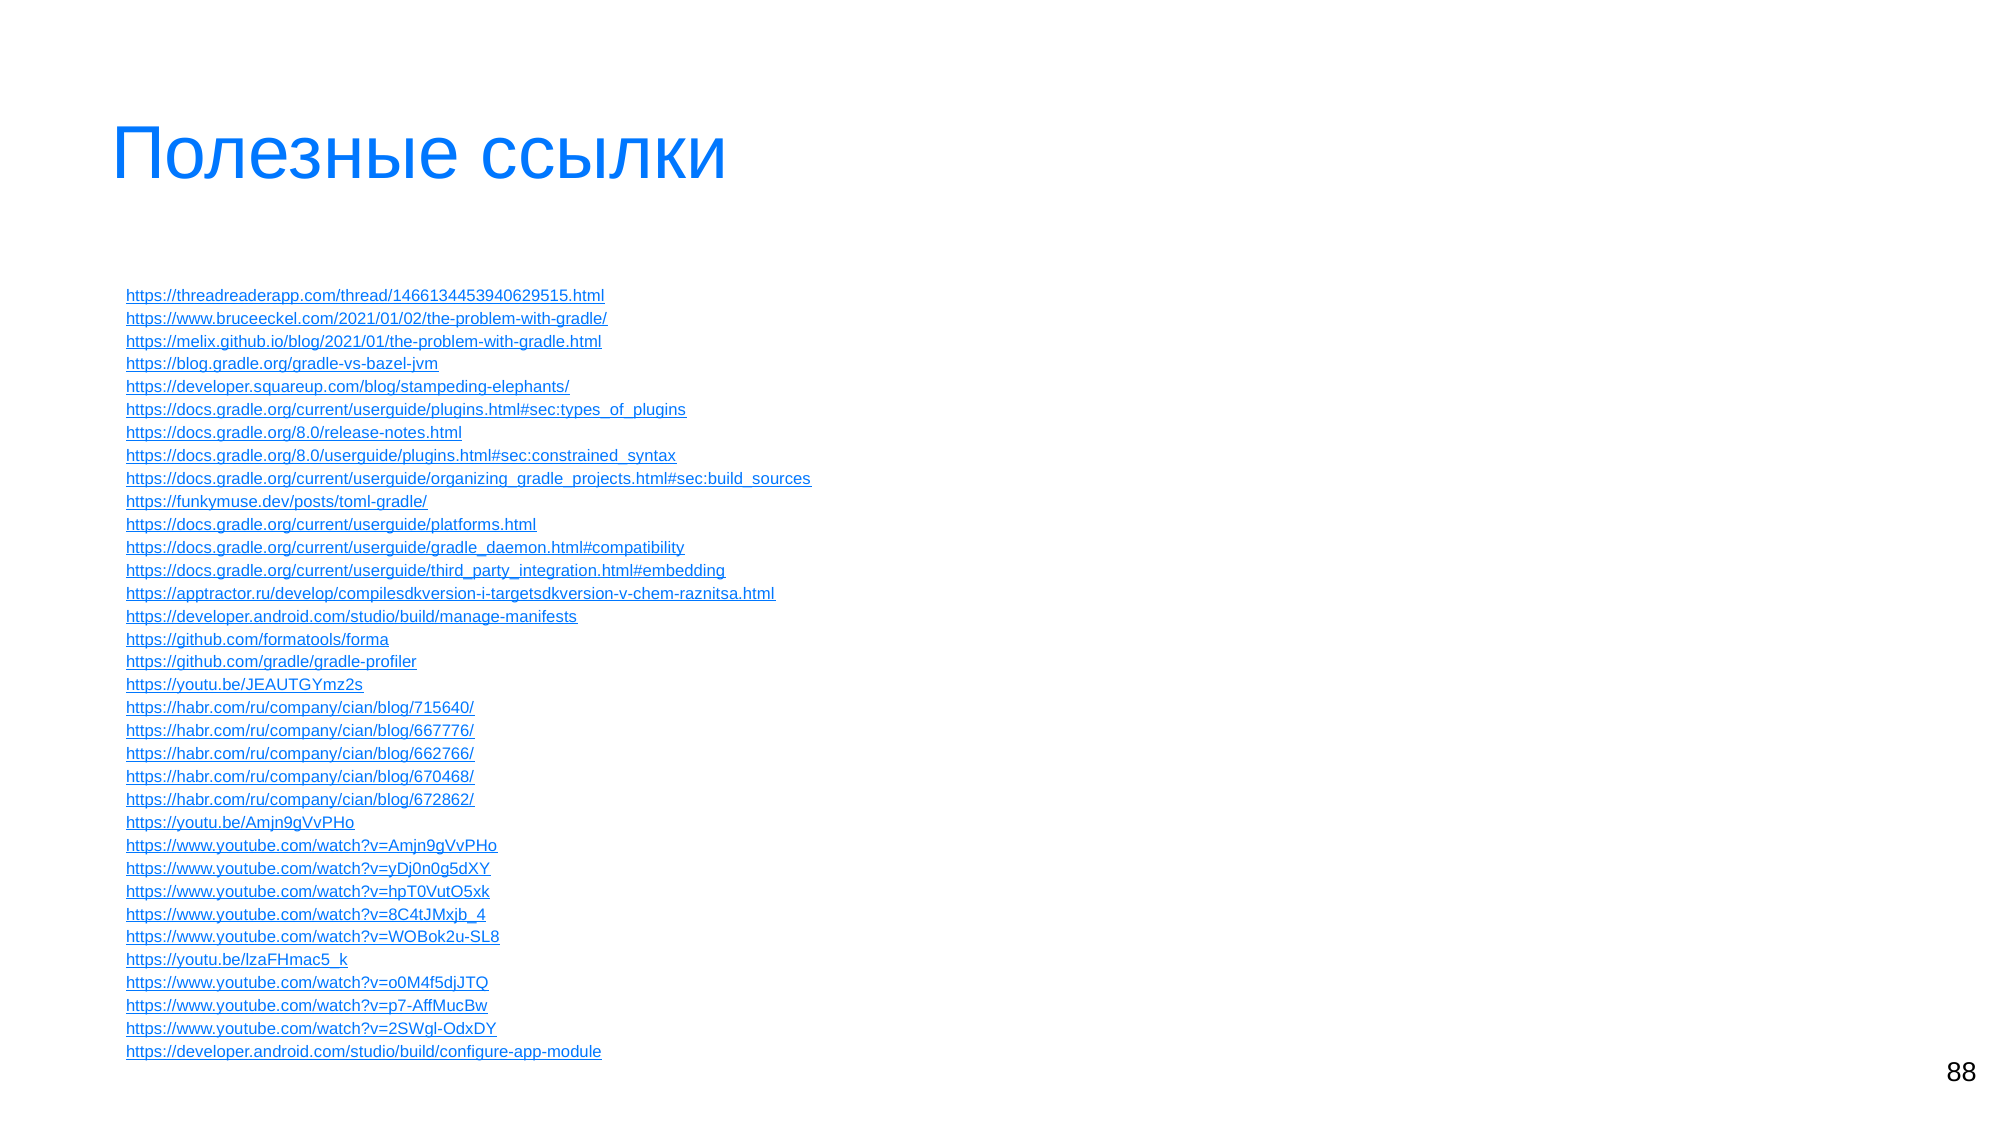

# Полезные ссылки

https://threadreaderapp.com/thread/1466134453940629515.html
https://www.bruceeckel.com/2021/01/02/the-problem-with-gradle/
https://melix.github.io/blog/2021/01/the-problem-with-gradle.html
https://blog.gradle.org/gradle-vs-bazel-jvm
https://developer.squareup.com/blog/stampeding-elephants/
https://docs.gradle.org/current/userguide/plugins.html#sec:types_of_plugins
https://docs.gradle.org/8.0/release-notes.html
https://docs.gradle.org/8.0/userguide/plugins.html#sec:constrained_syntax
https://docs.gradle.org/current/userguide/organizing_gradle_projects.html#sec:build_sources
https://funkymuse.dev/posts/toml-gradle/
https://docs.gradle.org/current/userguide/platforms.html
https://docs.gradle.org/current/userguide/gradle_daemon.html#compatibility
https://docs.gradle.org/current/userguide/third_party_integration.html#embedding
https://apptractor.ru/develop/compilesdkversion-i-targetsdkversion-v-chem-raznitsa.html
https://developer.android.com/studio/build/manage-manifests
https://github.com/formatools/forma
https://github.com/gradle/gradle-profiler
https://youtu.be/JEAUTGYmz2s
https://habr.com/ru/company/cian/blog/715640/
https://habr.com/ru/company/cian/blog/667776/
https://habr.com/ru/company/cian/blog/662766/
https://habr.com/ru/company/cian/blog/670468/
https://habr.com/ru/company/cian/blog/672862/
https://youtu.be/Amjn9gVvPHo
https://www.youtube.com/watch?v=Amjn9gVvPHo
https://www.youtube.com/watch?v=yDj0n0g5dXY
https://www.youtube.com/watch?v=hpT0VutO5xk
https://www.youtube.com/watch?v=8C4tJMxjb_4
https://www.youtube.com/watch?v=WOBok2u-SL8
https://youtu.be/lzaFHmac5_k
https://www.youtube.com/watch?v=o0M4f5djJTQ
https://www.youtube.com/watch?v=p7-AffMucBw
https://www.youtube.com/watch?v=2SWgl-OdxDY
https://developer.android.com/studio/build/configure-app-module

88